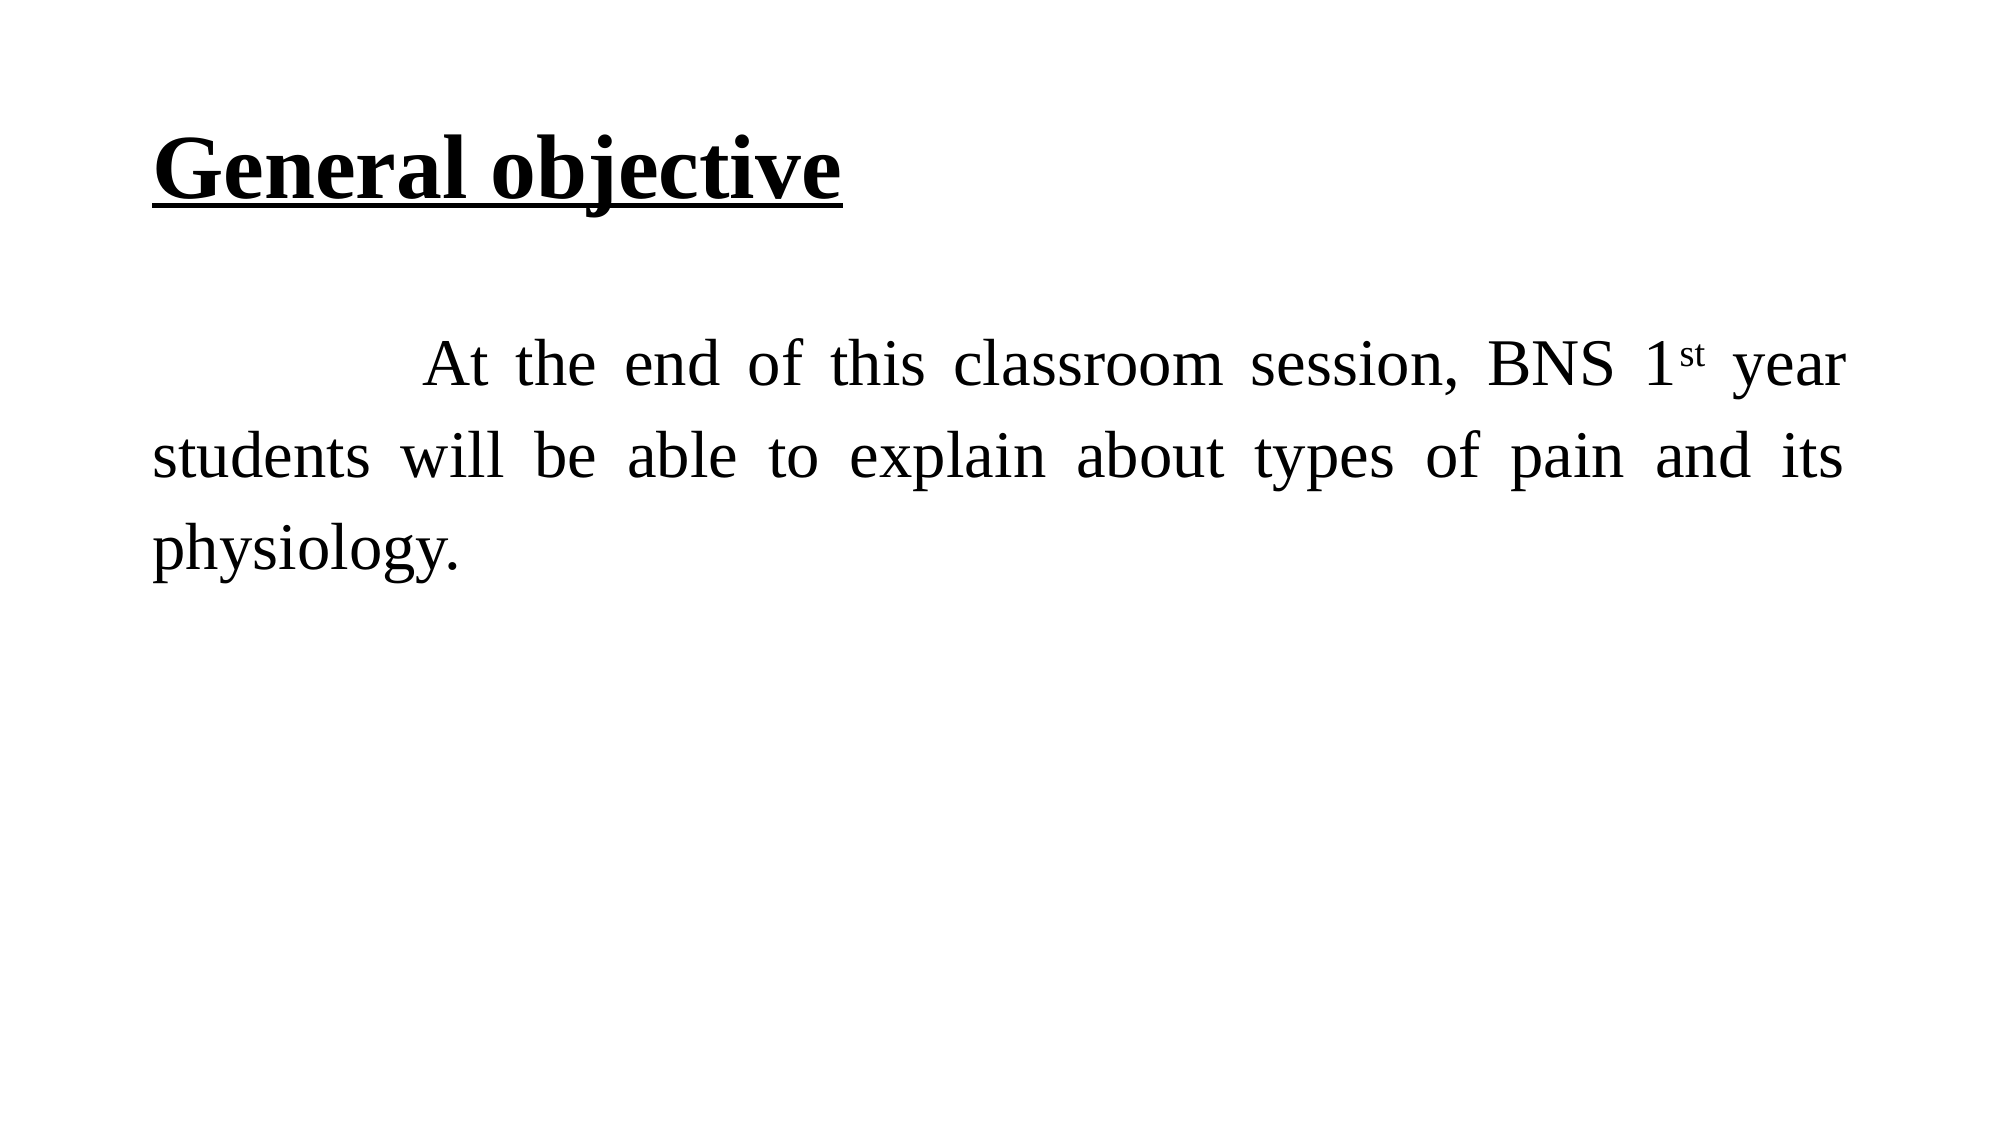

# General objective
          At the end of this classroom session, BNS 1st year students will be able to explain about types of pain and its physiology.